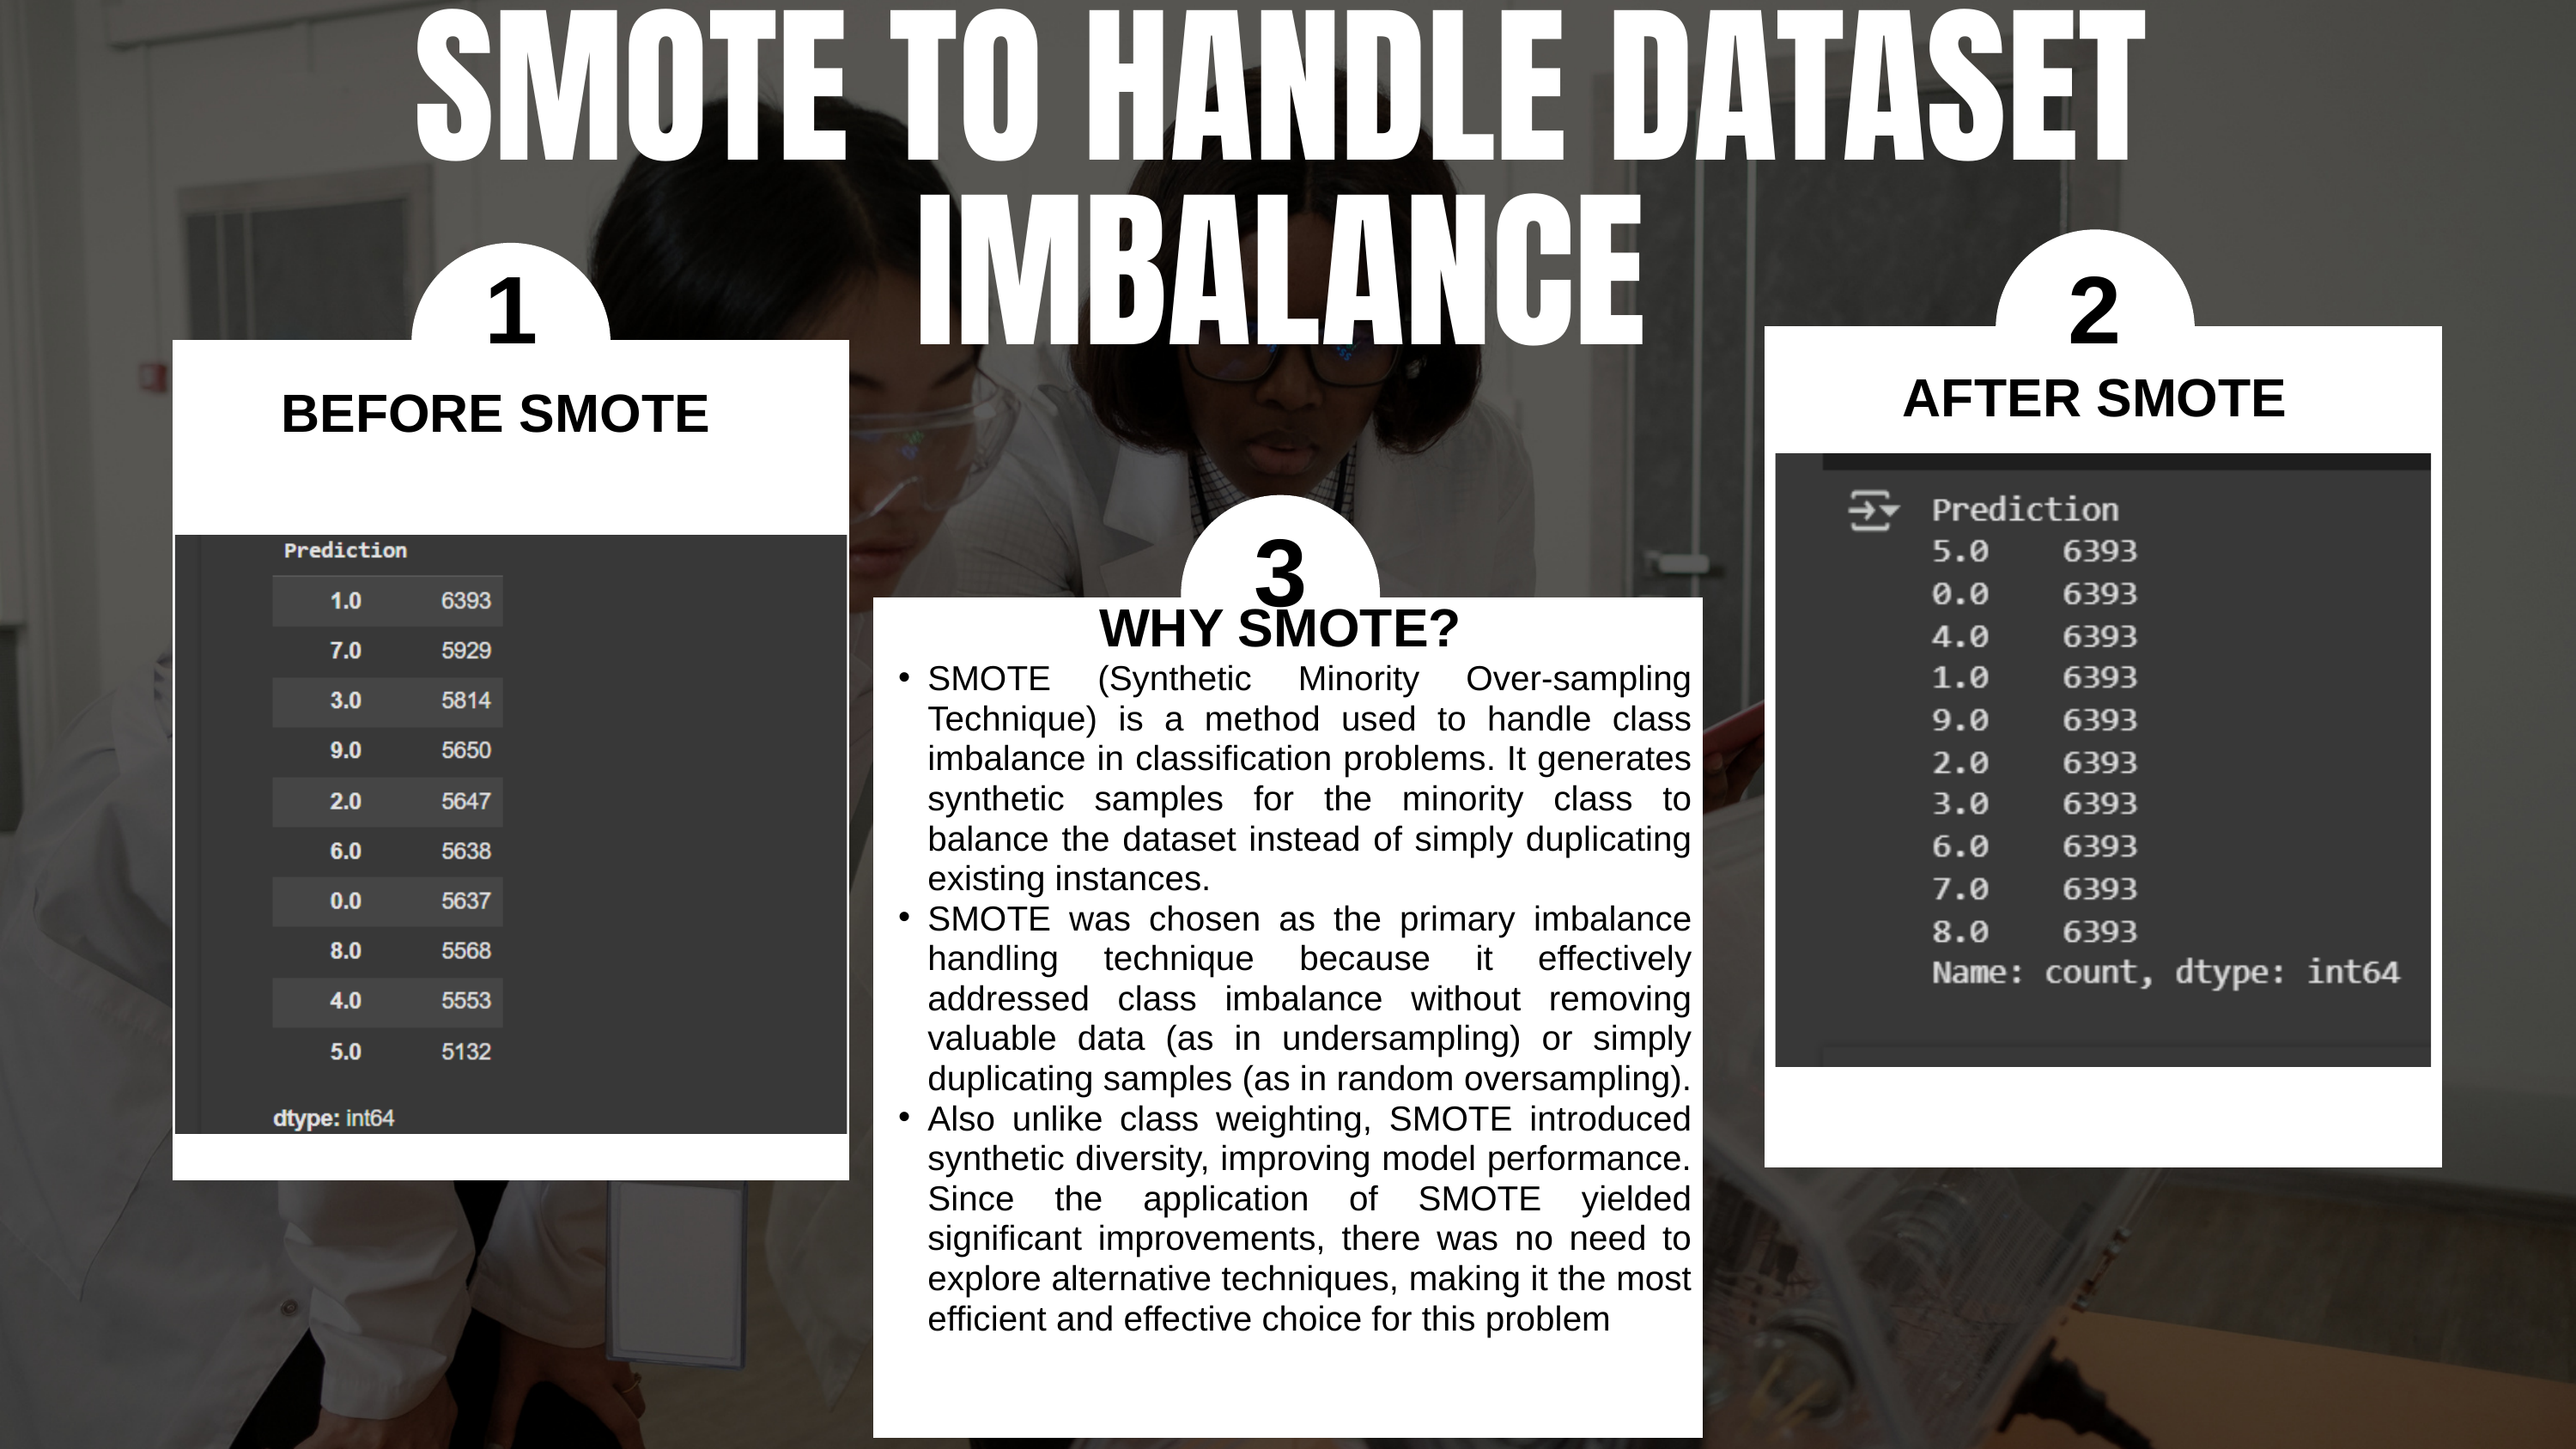

SMOTE TO HANDLE DATASET IMBALANCE
1
2

AFTER SMOTE
BEFORE SMOTE

3

WHY SMOTE?

SMOTE (Synthetic Minority Over-sampling Technique) is a method used to handle class imbalance in classification problems. It generates synthetic samples for the minority class to balance the dataset instead of simply duplicating existing instances.
SMOTE was chosen as the primary imbalance handling technique because it effectively addressed class imbalance without removing valuable data (as in undersampling) or simply duplicating samples (as in random oversampling).
Also unlike class weighting, SMOTE introduced synthetic diversity, improving model performance. Since the application of SMOTE yielded significant improvements, there was no need to explore alternative techniques, making it the most efficient and effective choice for this problem